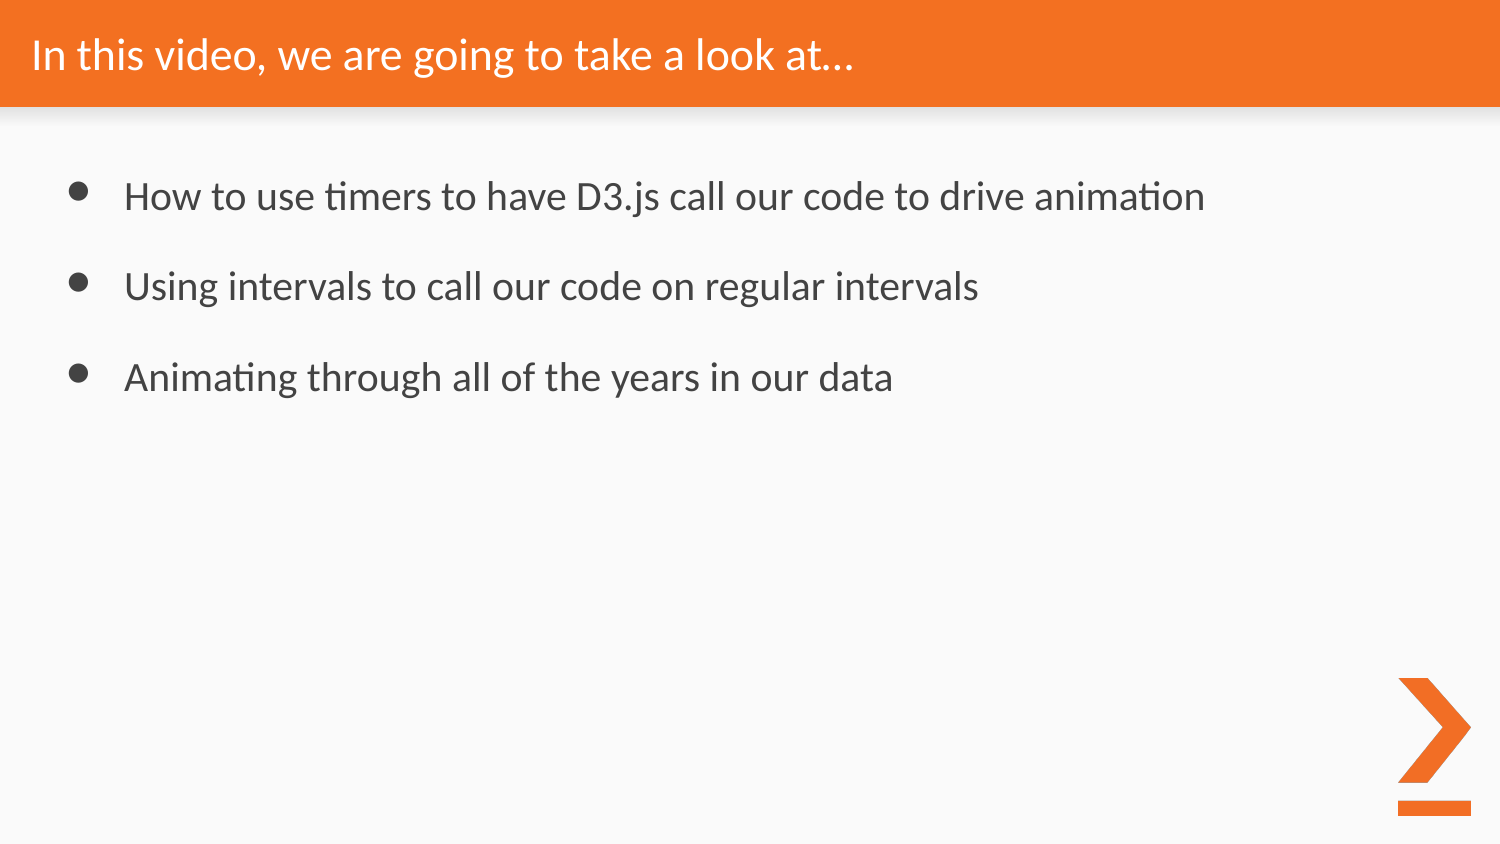

# In this video, we are going to take a look at…
How to use timers to have D3.js call our code to drive animation
Using intervals to call our code on regular intervals
Animating through all of the years in our data